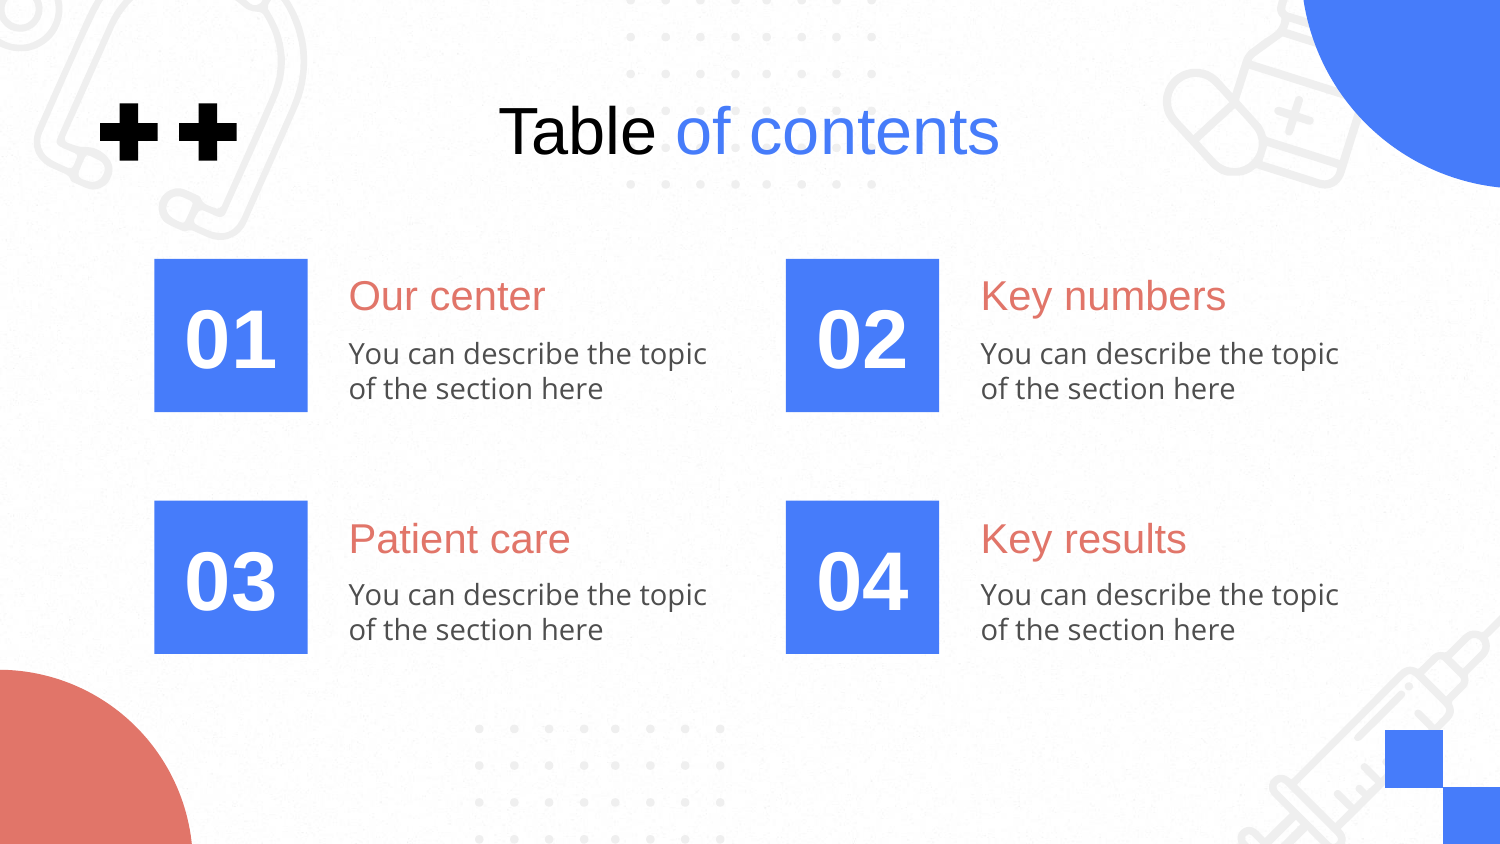

Table of contents
01
# Our center
02
Key numbers
You can describe the topic of the section here
You can describe the topic of the section here
03
04
Patient care
Key results
You can describe the topic of the section here
You can describe the topic of the section here